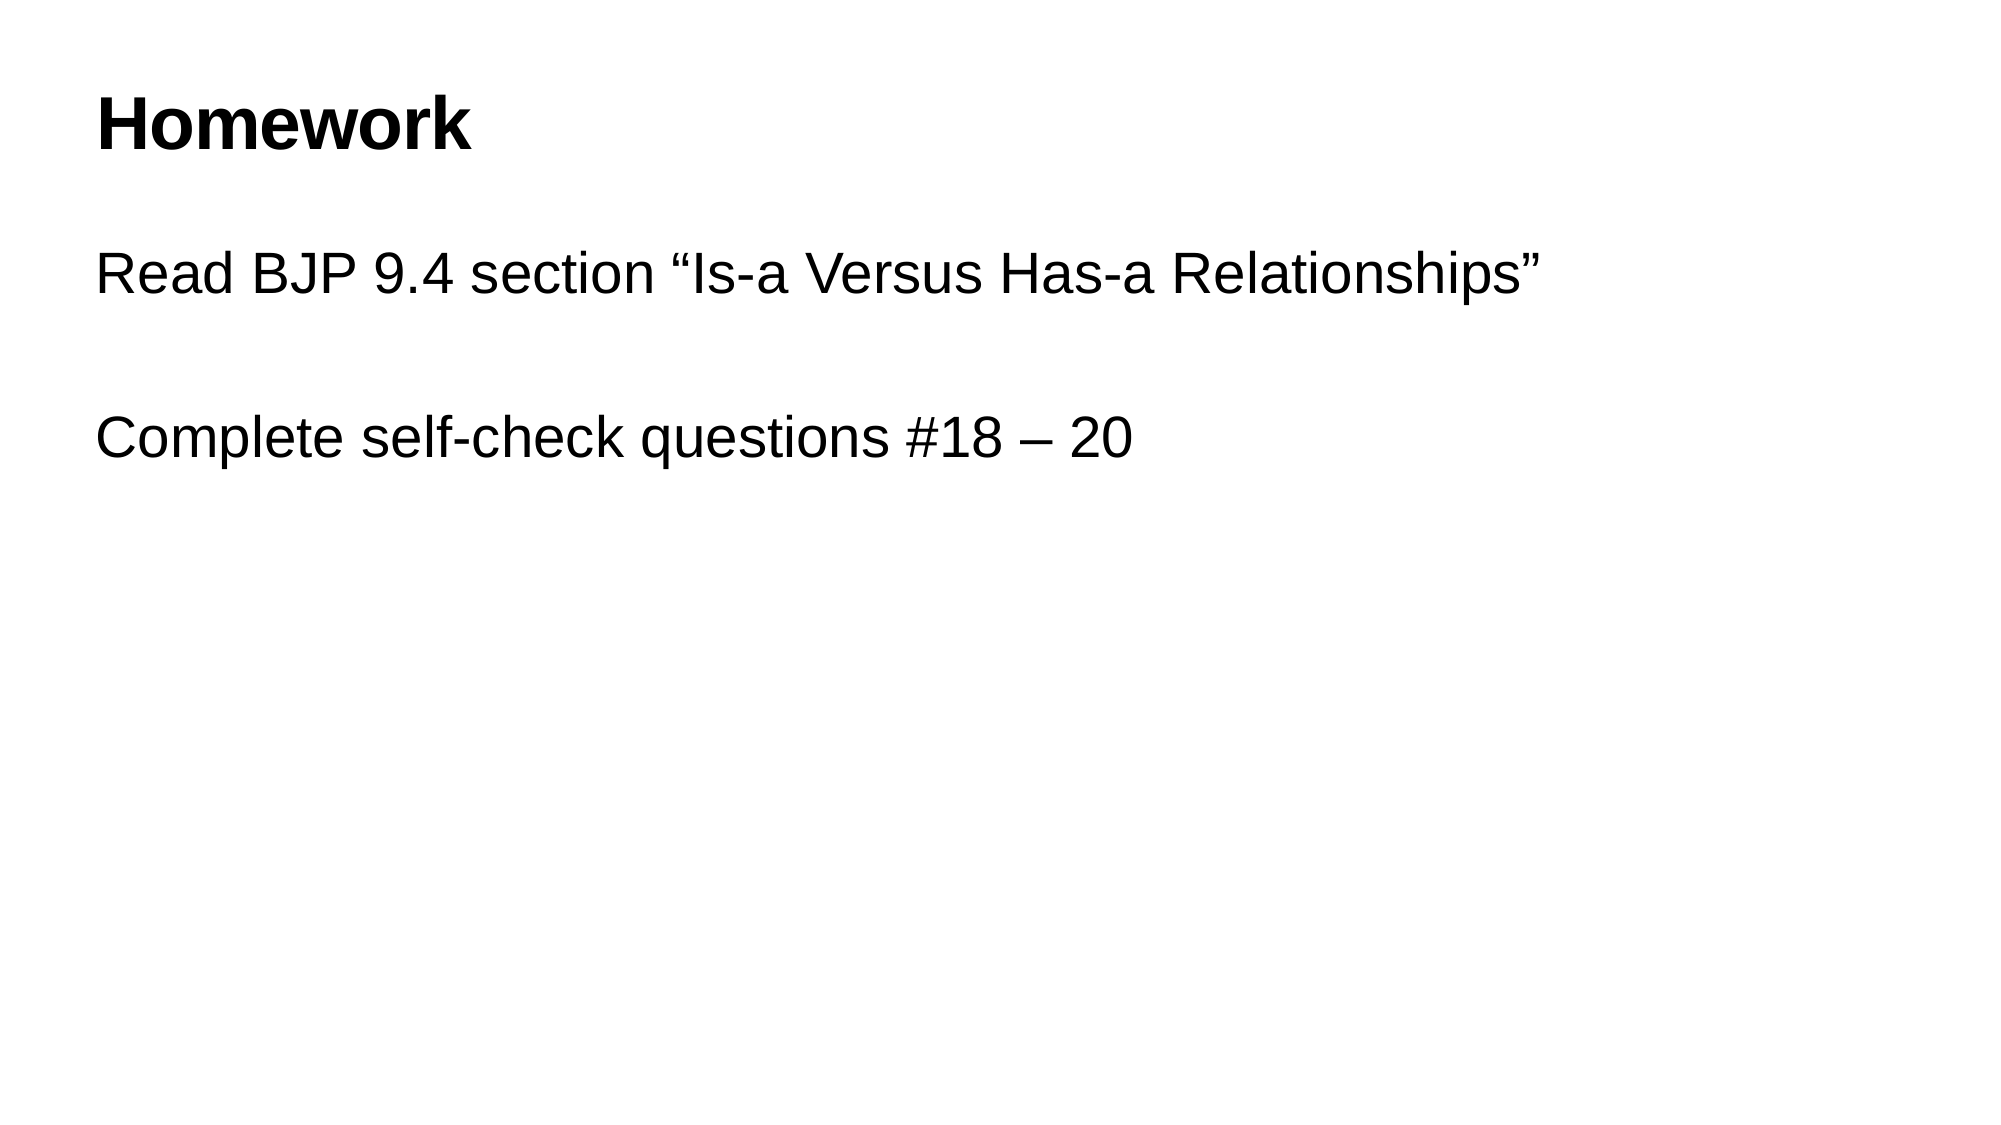

# Homework
Read BJP 9.4 section “Is-a Versus Has-a Relationships”

Complete self-check questions #18 – 20